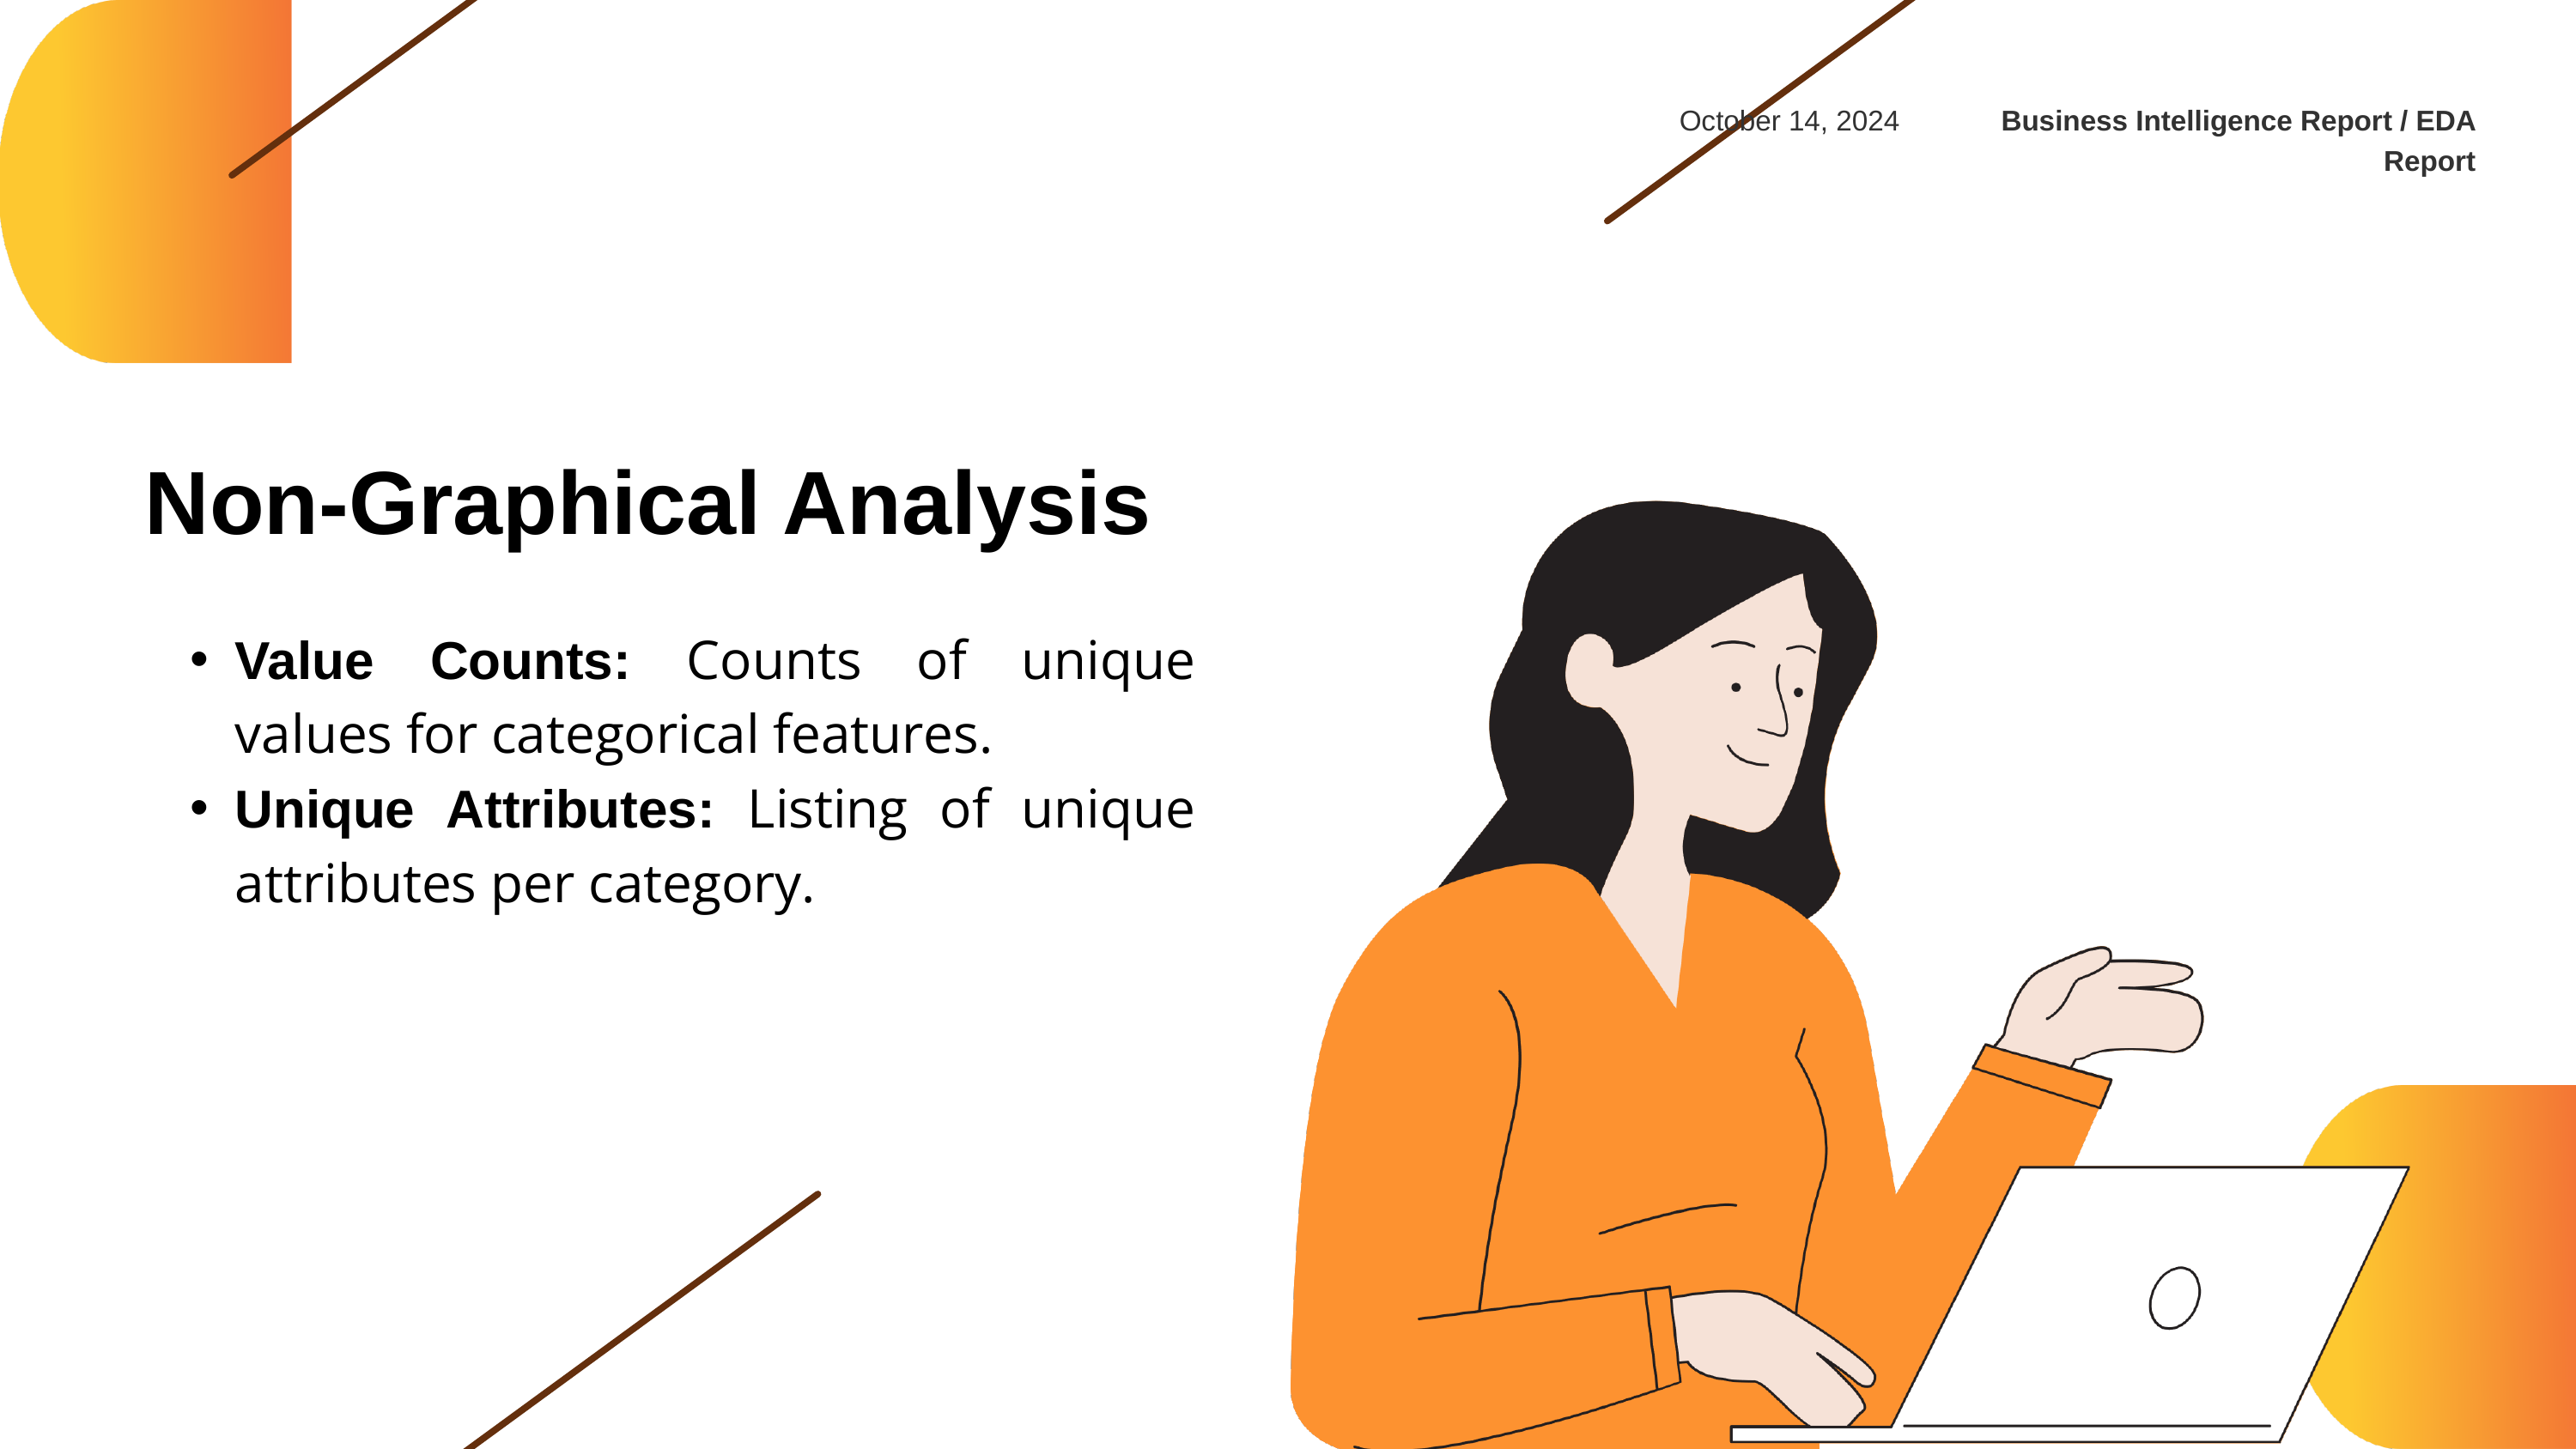

October 14, 2024
Business Intelligence Report / EDA Report
Non-Graphical Analysis

Value Counts: Counts of unique values for categorical features.
Unique Attributes: Listing of unique attributes per category.